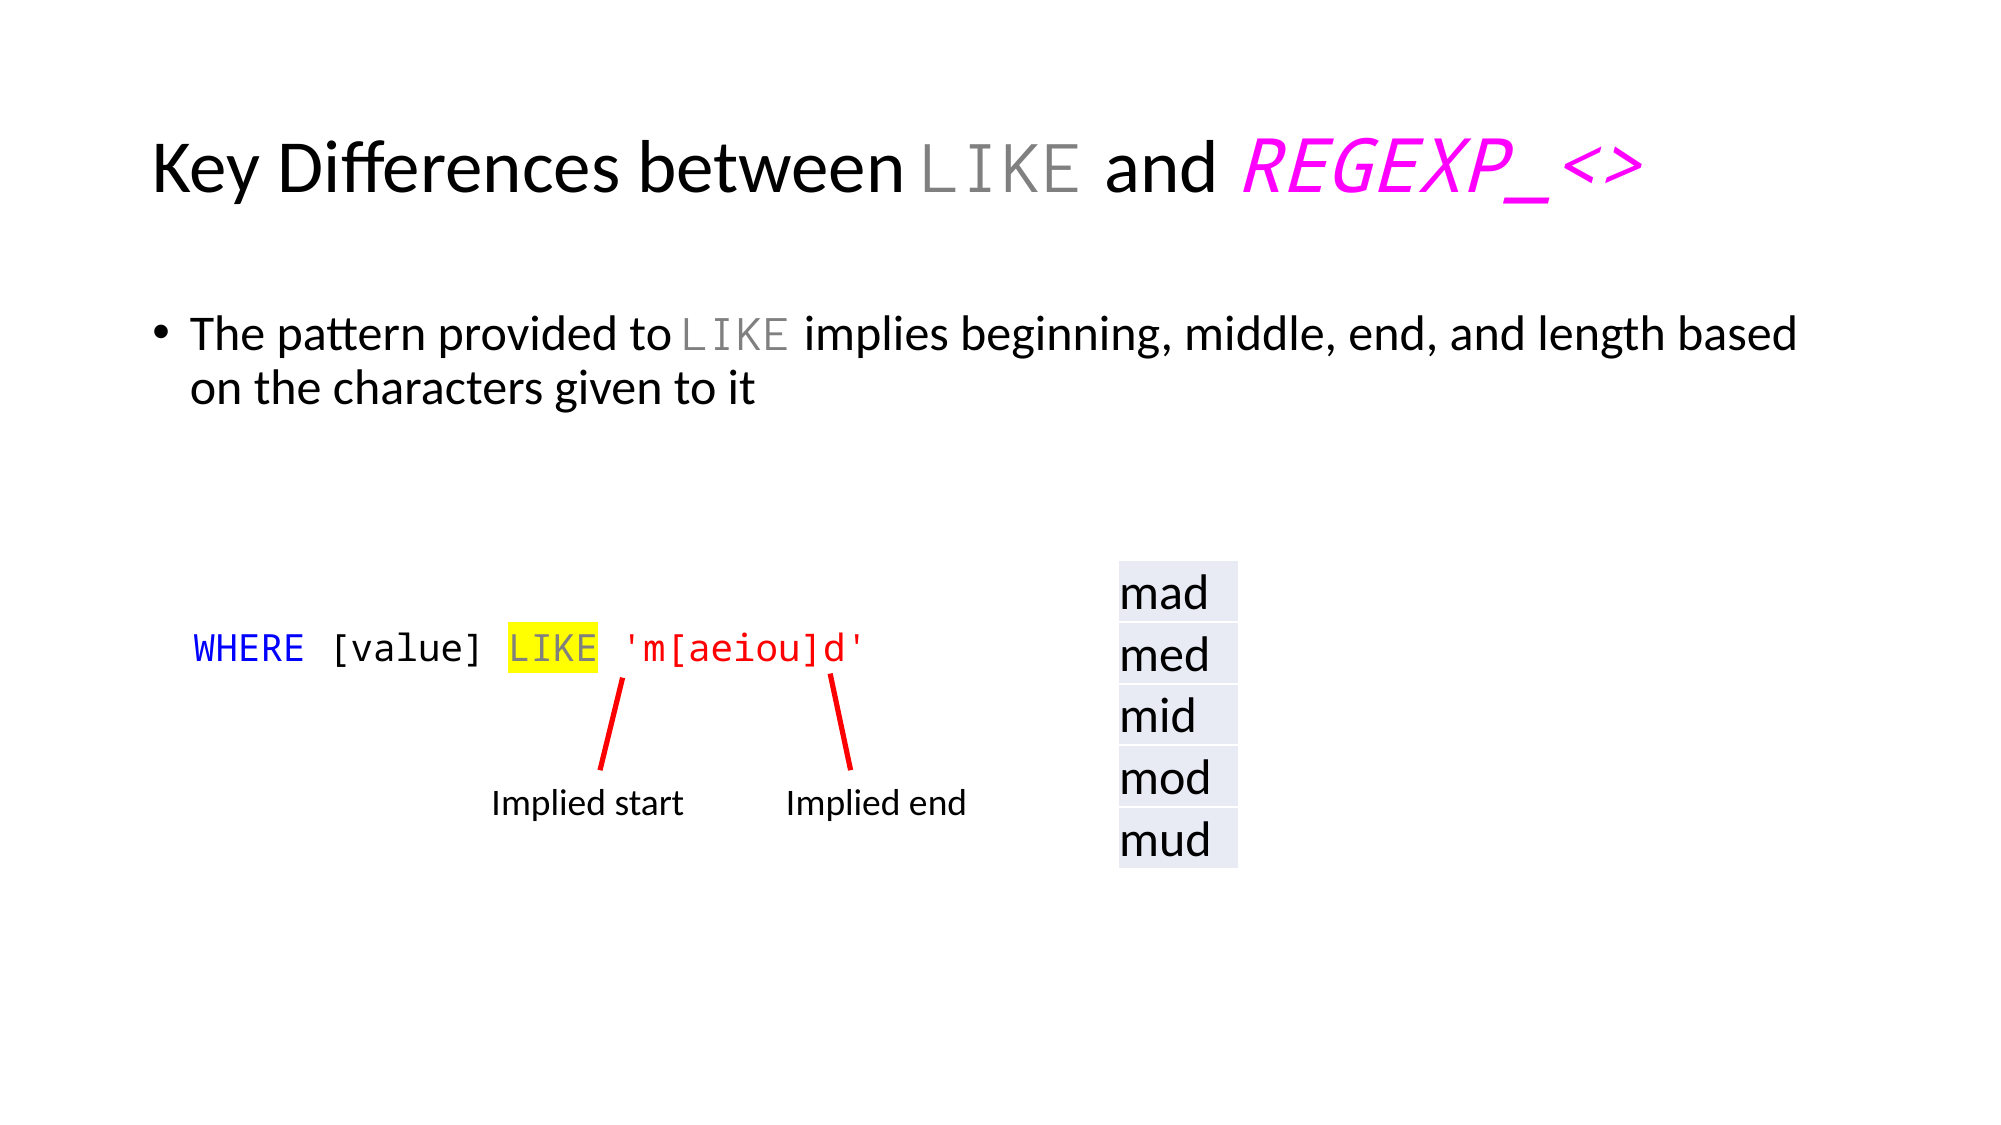

# Key Differences between LIKE and REGEXP_<>
The pattern provided to LIKE implies beginning, middle, end, and length based on the characters given to it
| mad |
| --- |
| med |
| mid |
| mod |
| mud |
WHERE [value] LIKE 'm[aeiou]d'
Implied start            Implied end